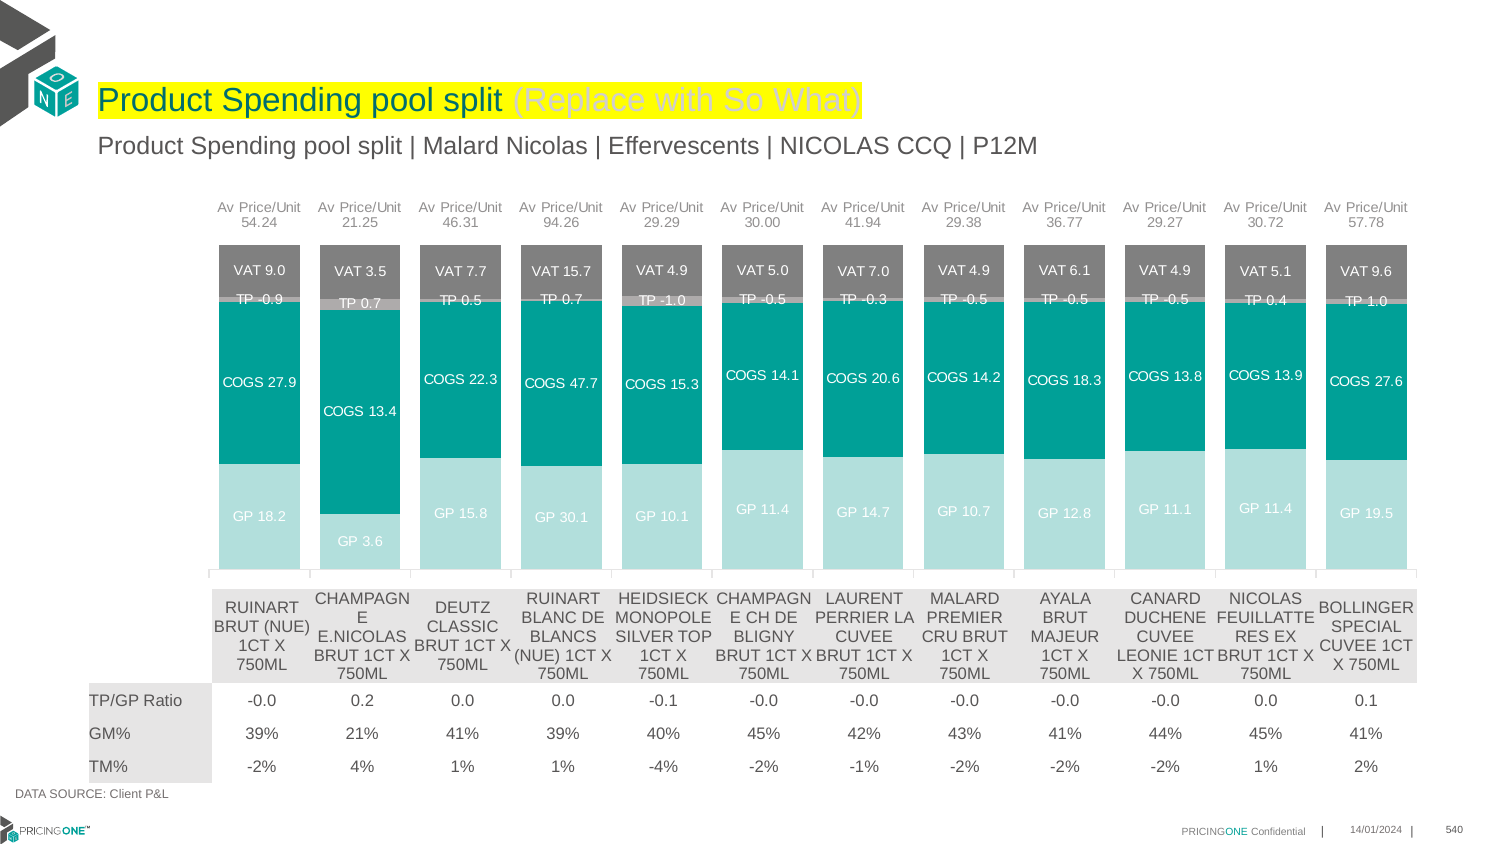

# Product Spending pool split (Replace with So What)
Product Spending pool split | Malard Nicolas | Effervescents | NICOLAS CCQ | P12M

### Chart

| Category | GP | COGS | TP | VAT |
|---|---|---|---|---|
| Av Price/Unit 54.24 | 18.177994714881777 | 27.883050486787205 | -0.8593511821975 | 9.040333796940194 |
| Av Price/Unit 21.25 | 3.609365652077316 | 13.395387936014217 | 0.7022374509368312 | 3.5413982078056687 |
| Av Price/Unit 46.31 | 15.824307671957671 | 22.315596825396824 | 0.4519485008818265 | 7.718364197530867 |
| Av Price/Unit 94.26 | 30.14168449848025 | 47.74898632218845 | 0.6617607902735472 | 15.71048632218846 |
| Av Price/Unit 29.29 | 10.107927112299466 | 15.258953101604277 | -0.9618000000000002 | 4.881016042780753 |
| Av Price/Unit 30.00 | 11.4446222513089 | 14.098089005235602 | -0.5427112565445 | 5.0 |
| Av Price/Unit 41.94 | 14.712131122448978 | 20.570636224489796 | -0.33378775510203695 | 6.989795918367347 |
| Av Price/Unit 29.38 | 10.728295990747878 | 14.216479028527372 | -0.46194759701876364 | 4.896556155230014 |
| Av Price/Unit 36.77 | 12.80974662857143 | 18.335733485714286 | -0.5064324952380943 | 6.1278095238095185 |
| Av Price/Unit 29.27 | 11.06876675824176 | 13.816496703296703 | -0.49271156898657154 | 4.878510378510381 |
| Av Price/Unit 30.72 | 11.353675936883631 | 13.892976232741617 | 0.3516384286653498 | 5.119658119658118 |
| Av Price/Unit 57.78 | 19.545723853211012 | 27.62261834862386 | 0.9776625382262907 | 9.629204892966367 |
|  | RUINART BRUT (NUE) 1CT X 750ML | CHAMPAGNE E.NICOLAS BRUT 1CT X 750ML | DEUTZ CLASSIC BRUT 1CT X 750ML | RUINART BLANC DE BLANCS (NUE) 1CT X 750ML | HEIDSIECK MONOPOLE SILVER TOP 1CT X 750ML | CHAMPAGNE CH DE BLIGNY BRUT 1CT X 750ML | LAURENT PERRIER LA CUVEE BRUT 1CT X 750ML | MALARD PREMIER CRU BRUT 1CT X 750ML | AYALA BRUT MAJEUR 1CT X 750ML | CANARD DUCHENE CUVEE LEONIE 1CT X 750ML | NICOLAS FEUILLATTE RES EX BRUT 1CT X 750ML | BOLLINGER SPECIAL CUVEE 1CT X 750ML |
| --- | --- | --- | --- | --- | --- | --- | --- | --- | --- | --- | --- | --- |
| TP/GP Ratio | -0.0 | 0.2 | 0.0 | 0.0 | -0.1 | -0.0 | -0.0 | -0.0 | -0.0 | -0.0 | 0.0 | 0.1 |
| GM% | 39% | 21% | 41% | 39% | 40% | 45% | 42% | 43% | 41% | 44% | 45% | 41% |
| TM% | -2% | 4% | 1% | 1% | -4% | -2% | -1% | -2% | -2% | -2% | 1% | 2% |
DATA SOURCE: Client P&L

14/01/2024
540